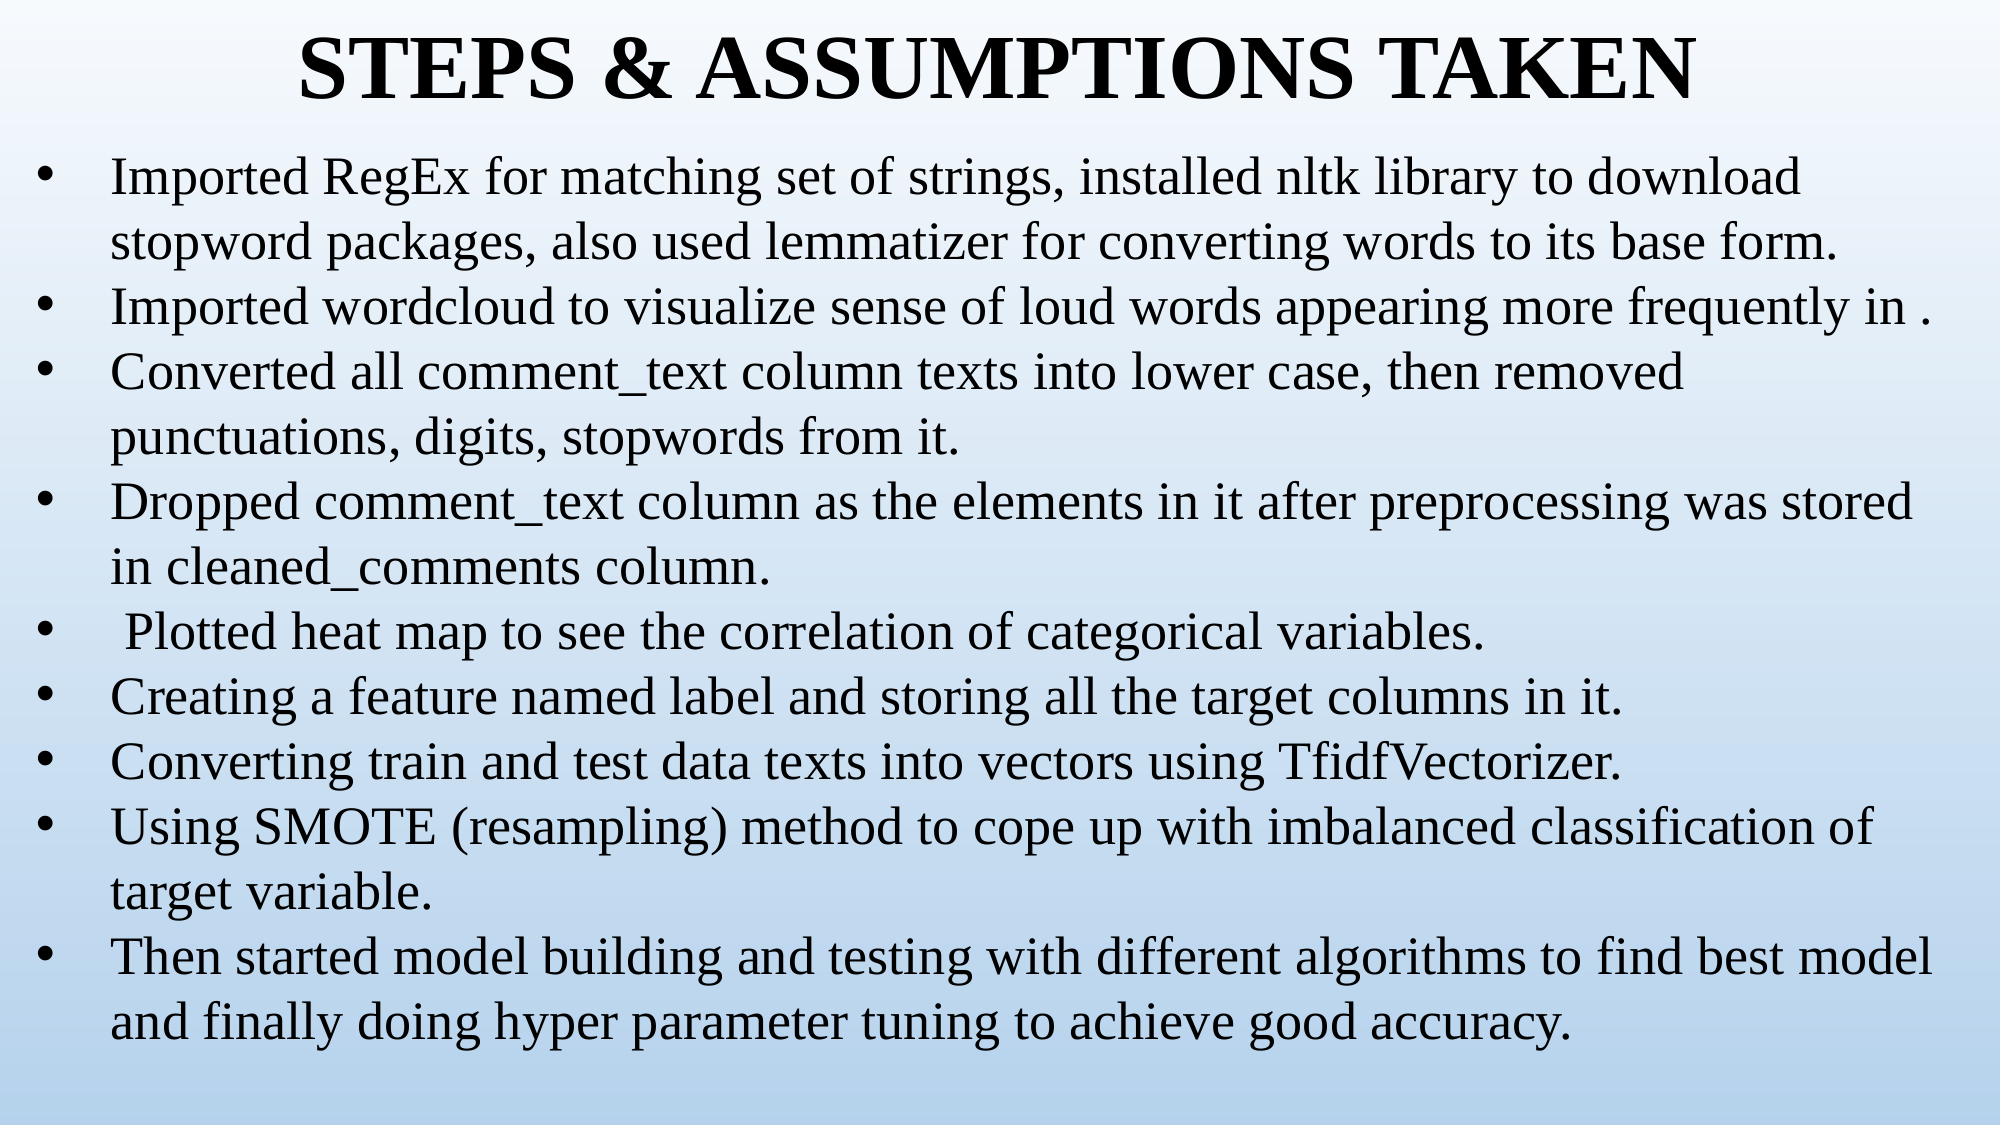

STEPS & ASSUMPTIONS TAKEN
Imported RegEx for matching set of strings, installed nltk library to download stopword packages, also used lemmatizer for converting words to its base form.
Imported wordcloud to visualize sense of loud words appearing more frequently in .
Converted all comment_text column texts into lower case, then removed punctuations, digits, stopwords from it.
Dropped comment_text column as the elements in it after preprocessing was stored in cleaned_comments column.
 Plotted heat map to see the correlation of categorical variables.
Creating a feature named label and storing all the target columns in it.
Converting train and test data texts into vectors using TfidfVectorizer.
Using SMOTE (resampling) method to cope up with imbalanced classification of target variable.
Then started model building and testing with different algorithms to find best model and finally doing hyper parameter tuning to achieve good accuracy.